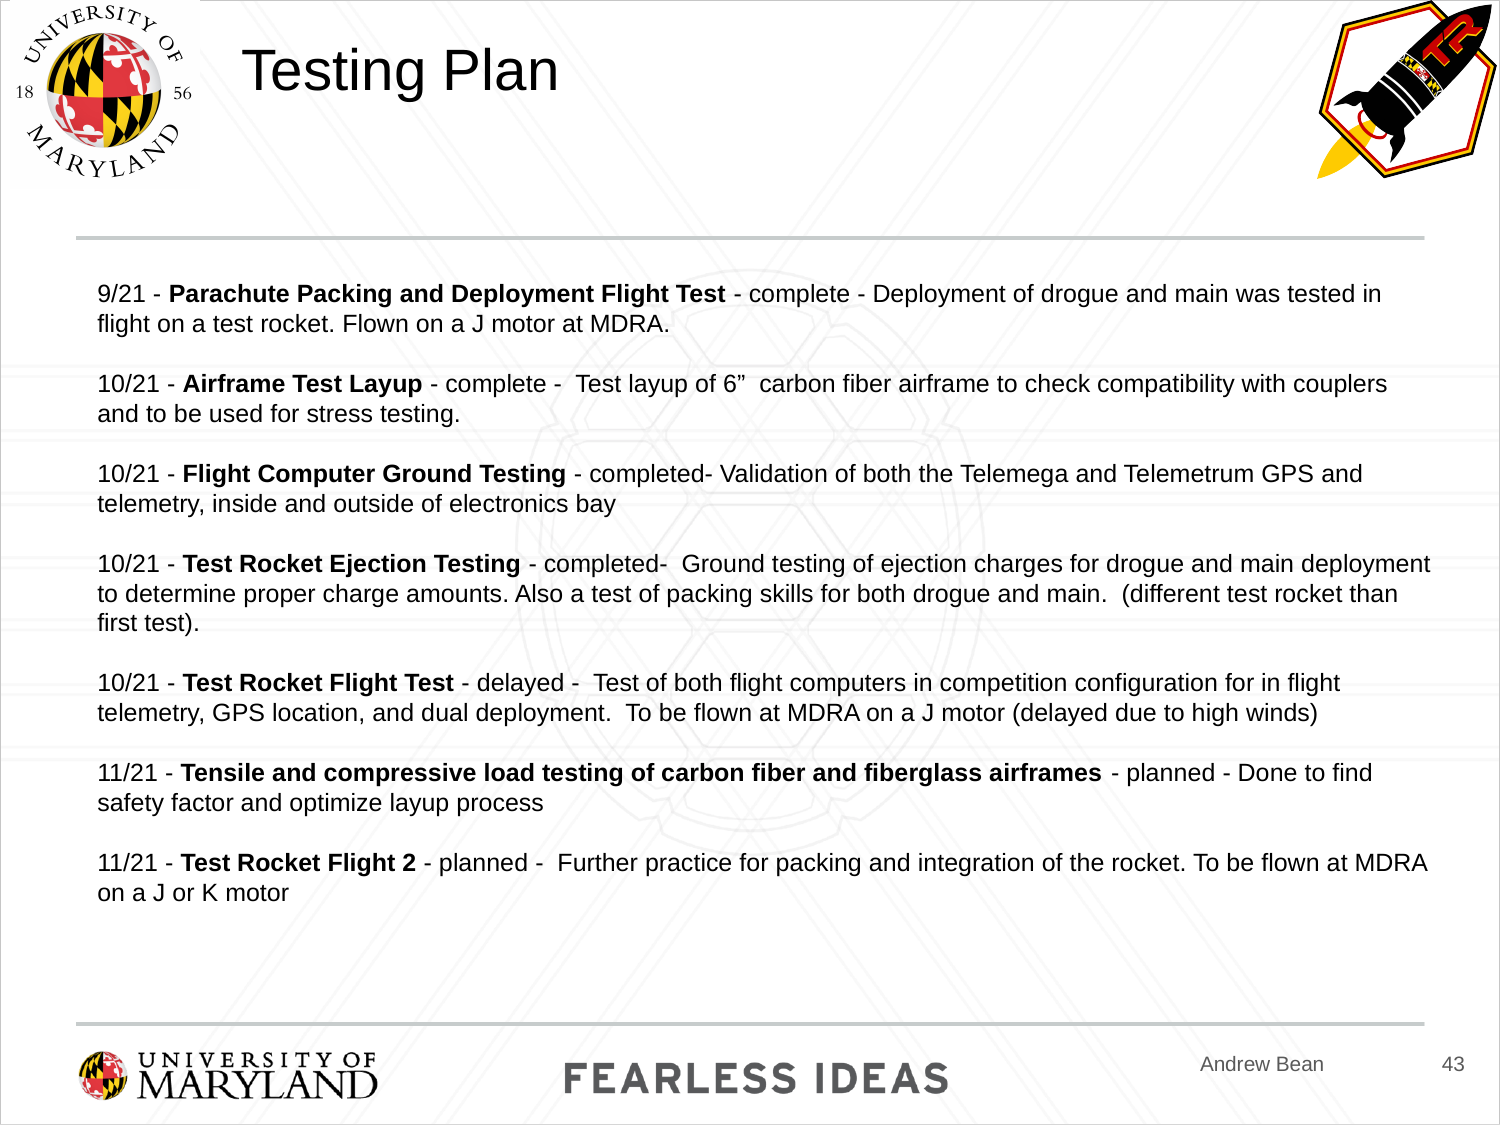

# Testing Plan

9/21 - Parachute Packing and Deployment Flight Test - complete - Deployment of drogue and main was tested in flight on a test rocket. Flown on a J motor at MDRA.

10/21 - Airframe Test Layup - complete -  Test layup of 6”  carbon fiber airframe to check compatibility with couplers and to be used for stress testing.

10/21 - Flight Computer Ground Testing - completed- Validation of both the Telemega and Telemetrum GPS and telemetry, inside and outside of electronics bay

10/21 - Test Rocket Ejection Testing - completed-  Ground testing of ejection charges for drogue and main deployment to determine proper charge amounts. Also a test of packing skills for both drogue and main.  (different test rocket than first test).

10/21 - Test Rocket Flight Test - delayed -  Test of both flight computers in competition configuration for in flight telemetry, GPS location, and dual deployment.  To be flown at MDRA on a J motor (delayed due to high winds)

11/21 - Tensile and compressive load testing of carbon fiber and fiberglass airframes - planned - Done to find safety factor and optimize layup process

11/21 - Test Rocket Flight 2 - planned -  Further practice for packing and integration of the rocket. To be flown at MDRA on a J or K motor

43
Andrew Bean